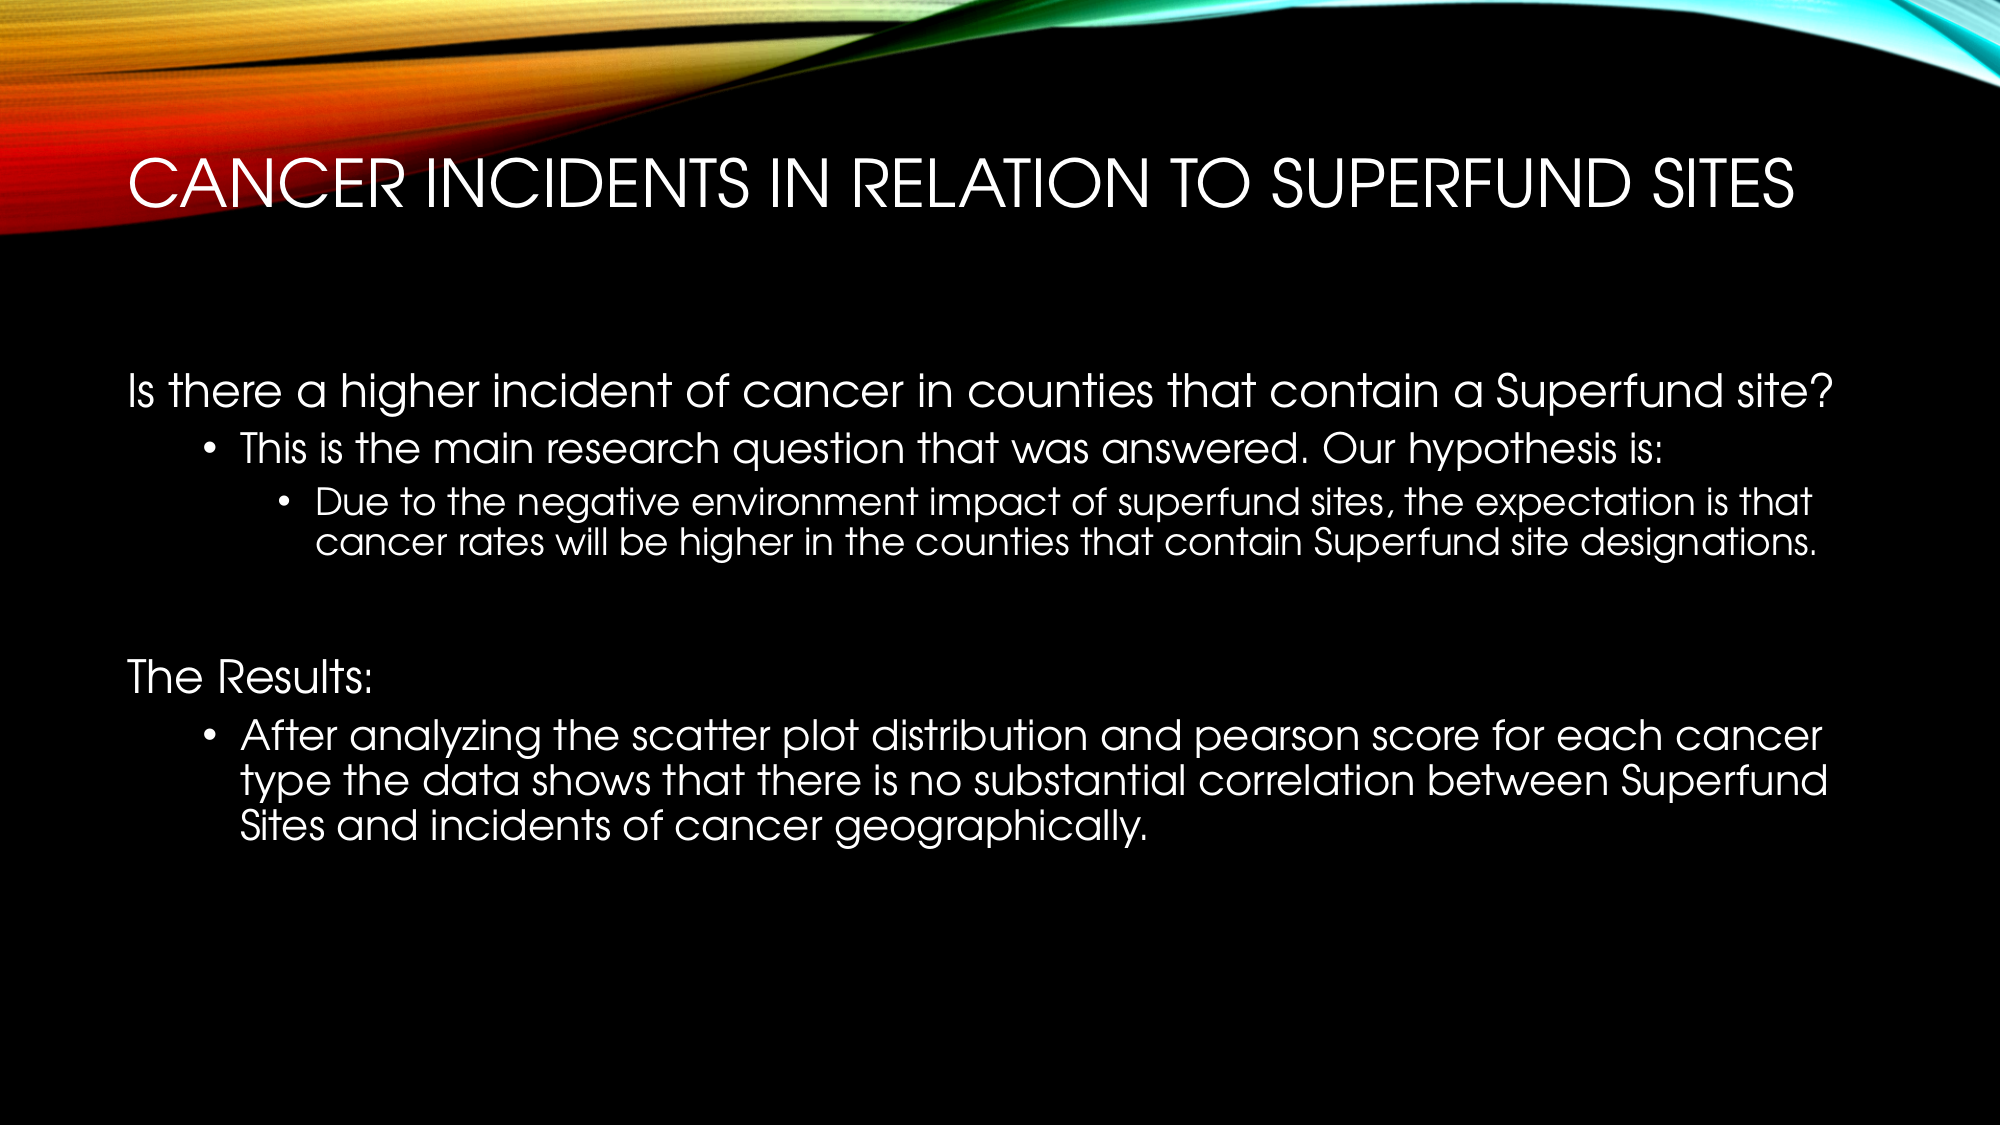

# Cancer incidents in relation to superfund sites
Is there a higher incident of cancer in counties that contain a Superfund site?
This is the main research question that was answered. Our hypothesis is:
Due to the negative environment impact of superfund sites, the expectation is that cancer rates will be higher in the counties that contain Superfund site designations.

The Results:
After analyzing the scatter plot distribution and pearson score for each cancer type the data shows that there is no substantial correlation between Superfund Sites and incidents of cancer geographically.